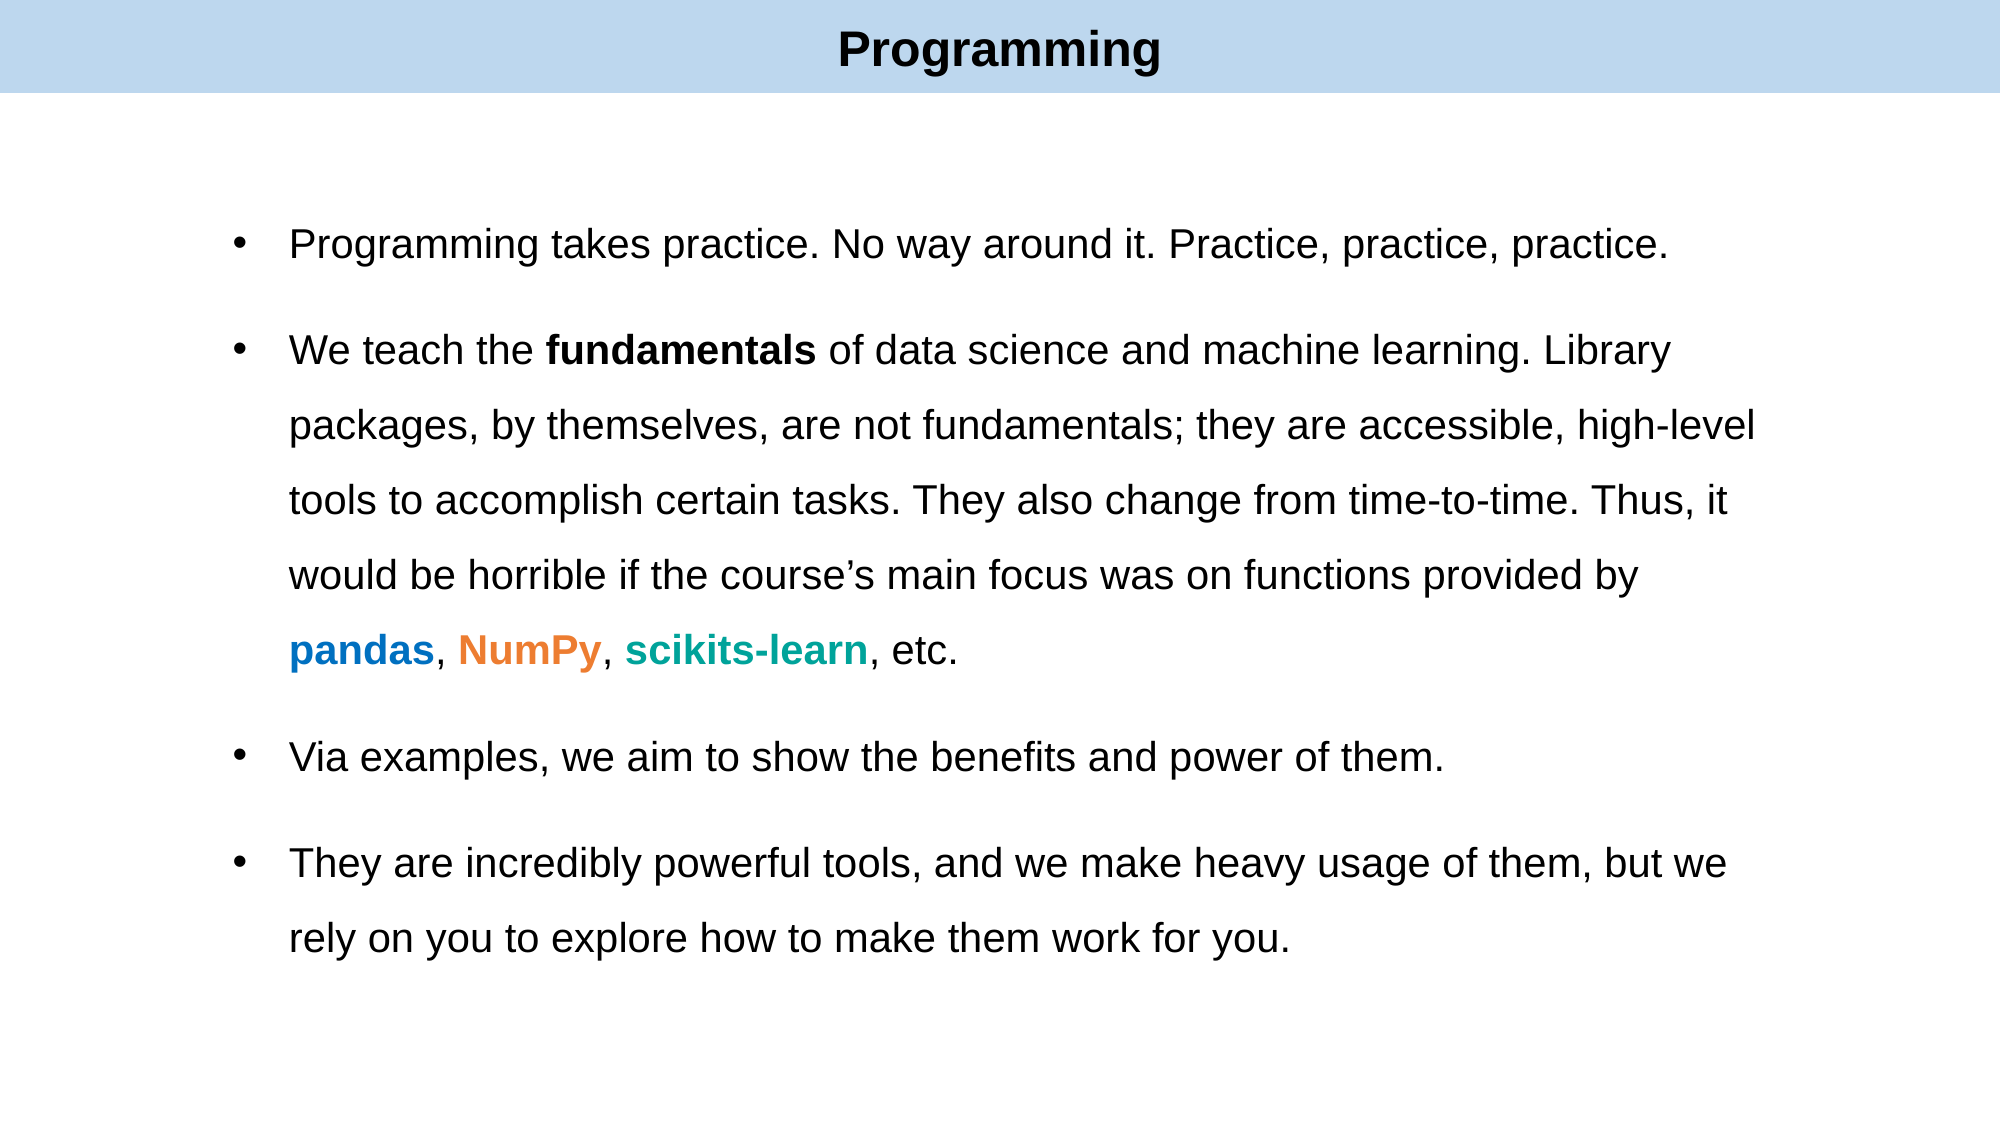

Programming
Programming takes practice. No way around it. Practice, practice, practice.
We teach the fundamentals of data science and machine learning. Library packages, by themselves, are not fundamentals; they are accessible, high-level tools to accomplish certain tasks. They also change from time-to-time. Thus, it would be horrible if the course’s main focus was on functions provided by pandas, NumPy, scikits-learn, etc.
Via examples, we aim to show the benefits and power of them.
They are incredibly powerful tools, and we make heavy usage of them, but we rely on you to explore how to make them work for you.